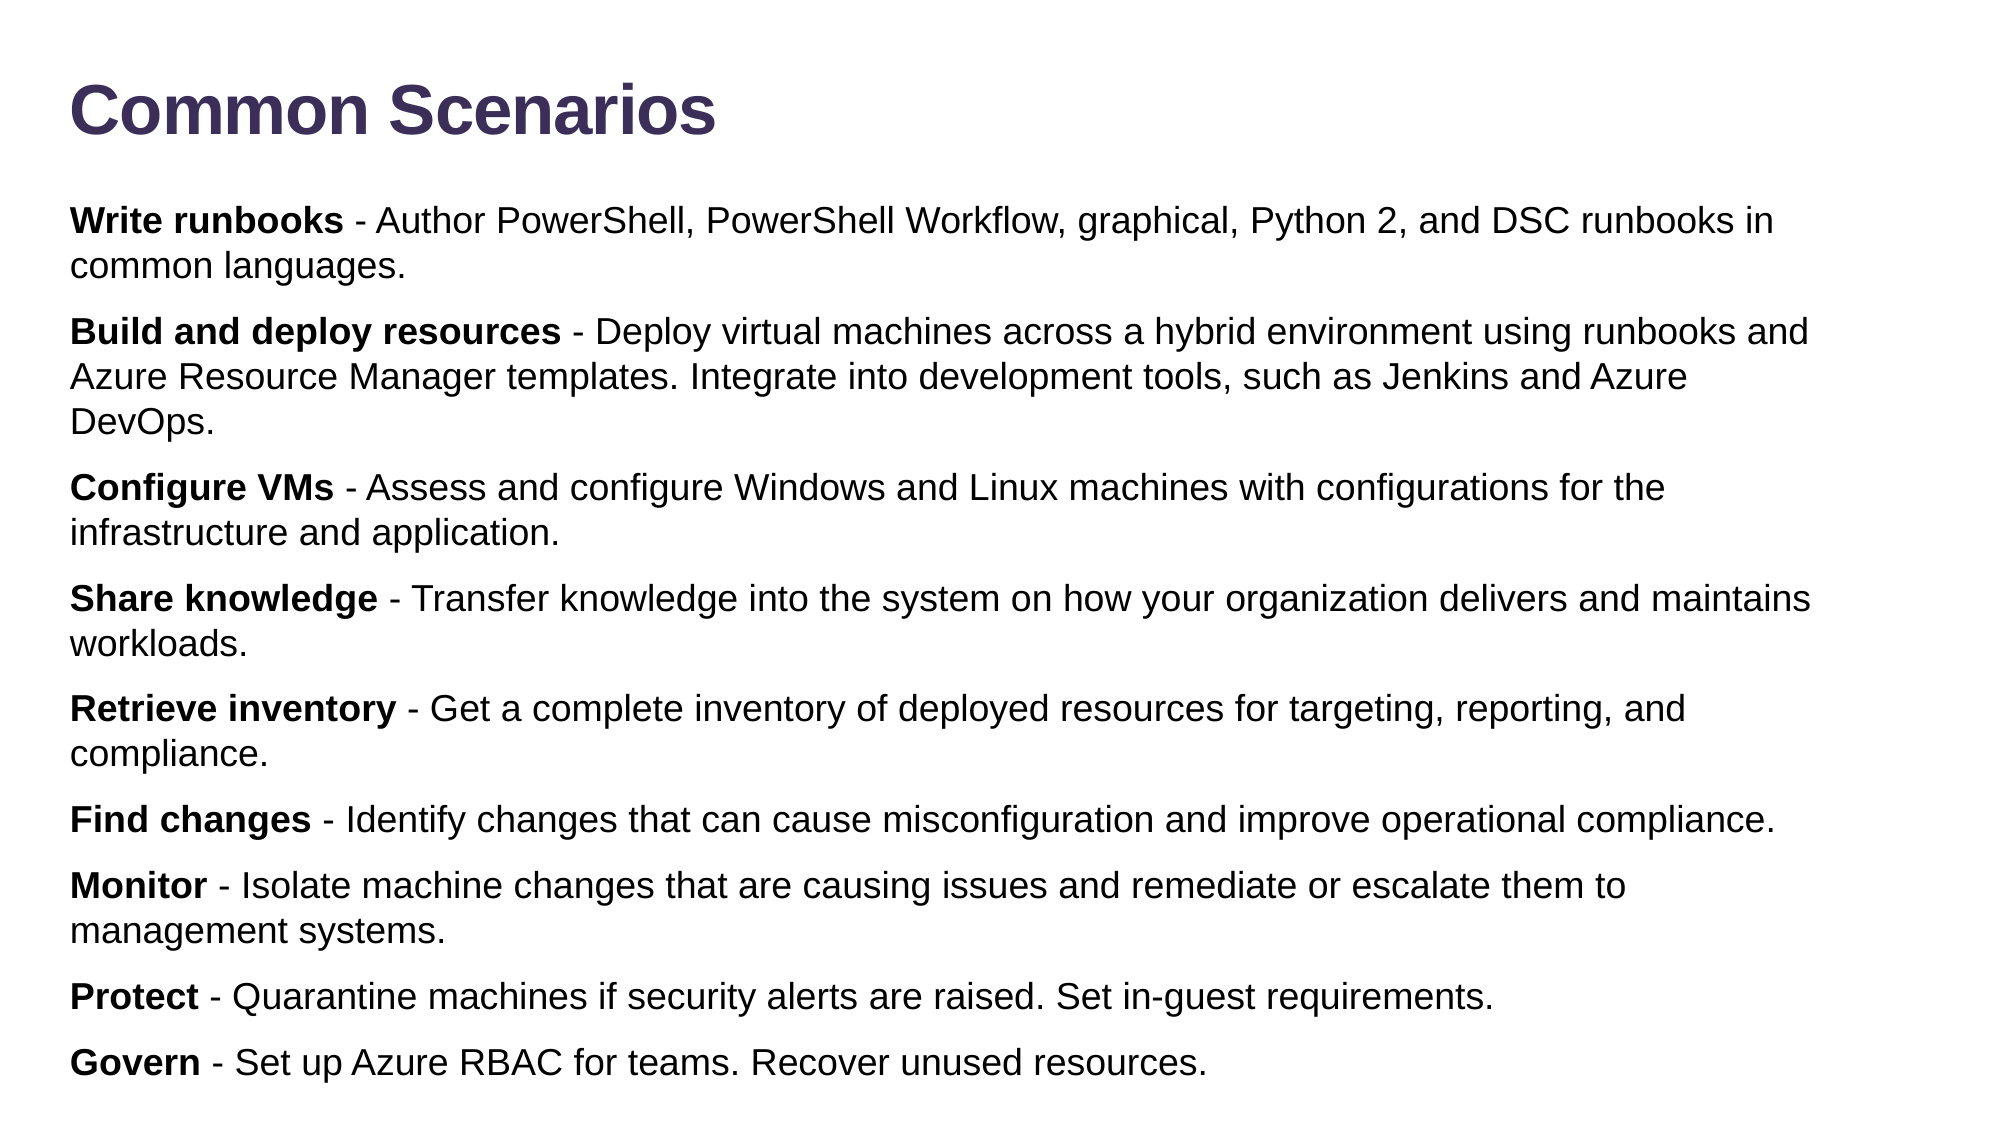

# Common Scenarios
Write runbooks - Author PowerShell, PowerShell Workflow, graphical, Python 2, and DSC runbooks in common languages.
Build and deploy resources - Deploy virtual machines across a hybrid environment using runbooks and Azure Resource Manager templates. Integrate into development tools, such as Jenkins and Azure DevOps.
Configure VMs - Assess and configure Windows and Linux machines with configurations for the infrastructure and application.
Share knowledge - Transfer knowledge into the system on how your organization delivers and maintains workloads.
Retrieve inventory - Get a complete inventory of deployed resources for targeting, reporting, and compliance.
Find changes - Identify changes that can cause misconfiguration and improve operational compliance.
Monitor - Isolate machine changes that are causing issues and remediate or escalate them to management systems.
Protect - Quarantine machines if security alerts are raised. Set in-guest requirements.
Govern - Set up Azure RBAC for teams. Recover unused resources.